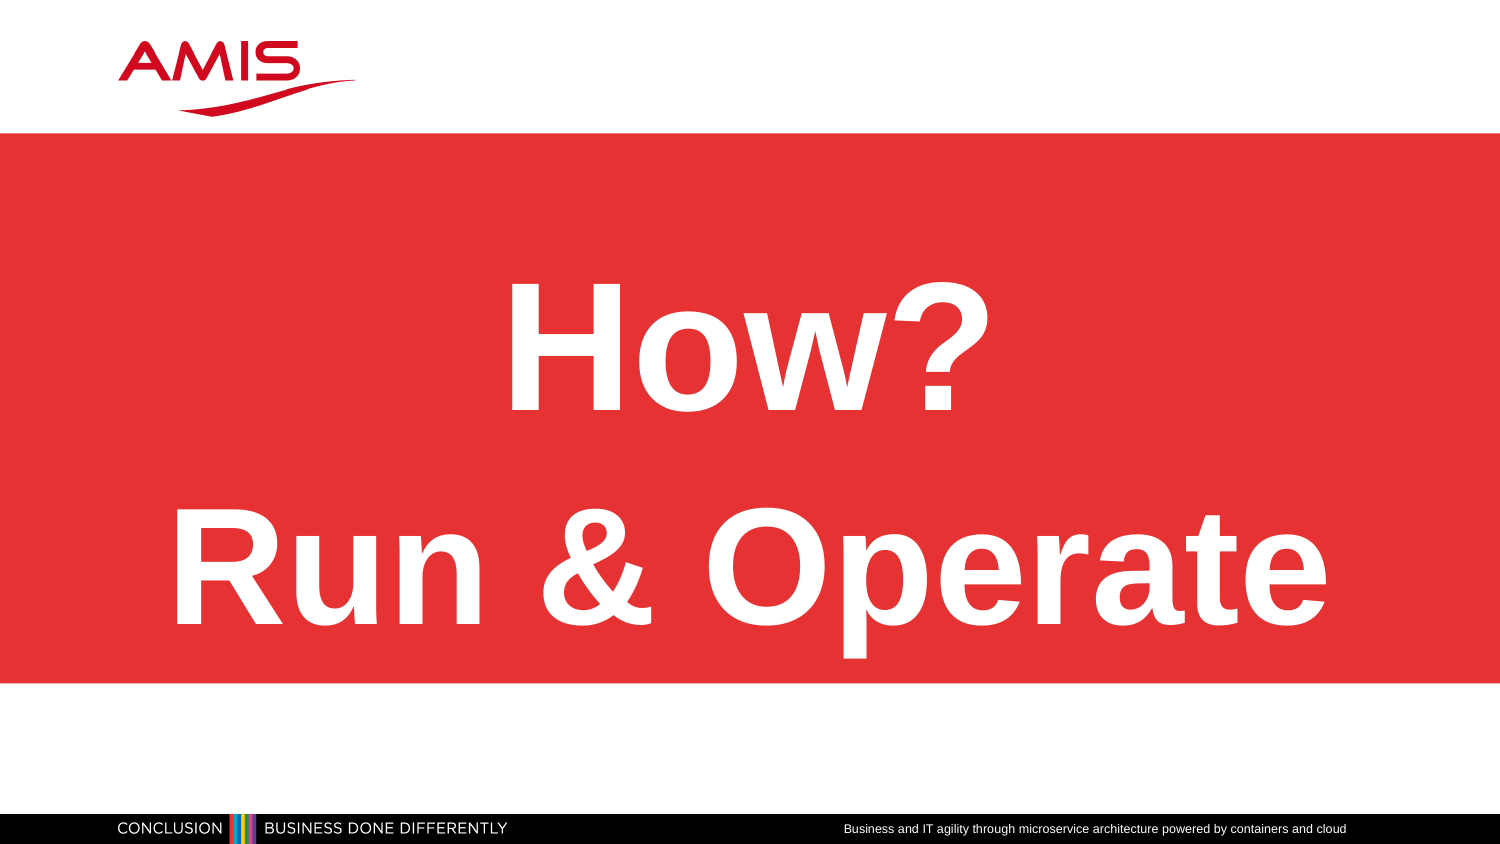

# How? Run & Operate
Business and IT agility through microservice architecture powered by containers and cloud